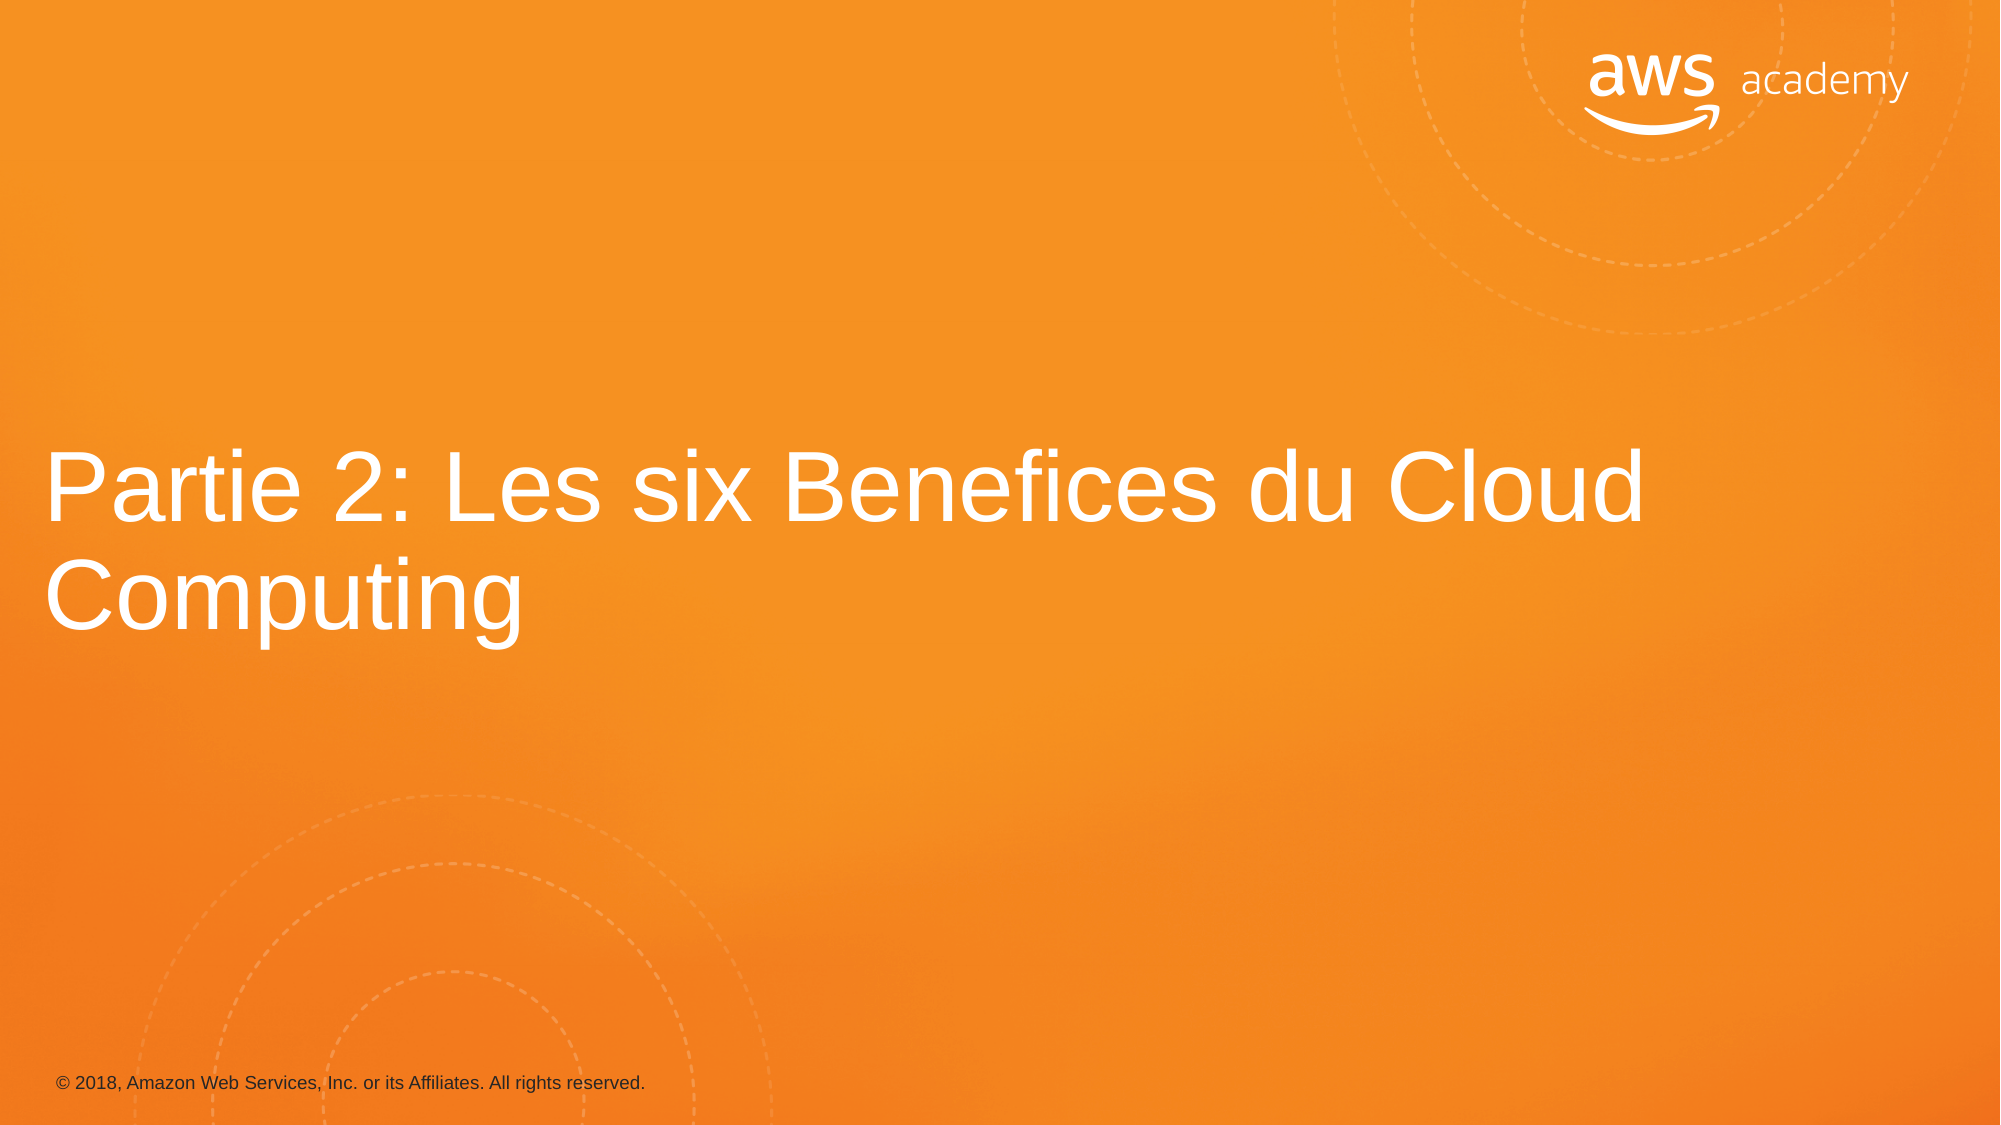

# Partie 2: Les six Benefices du Cloud Computing